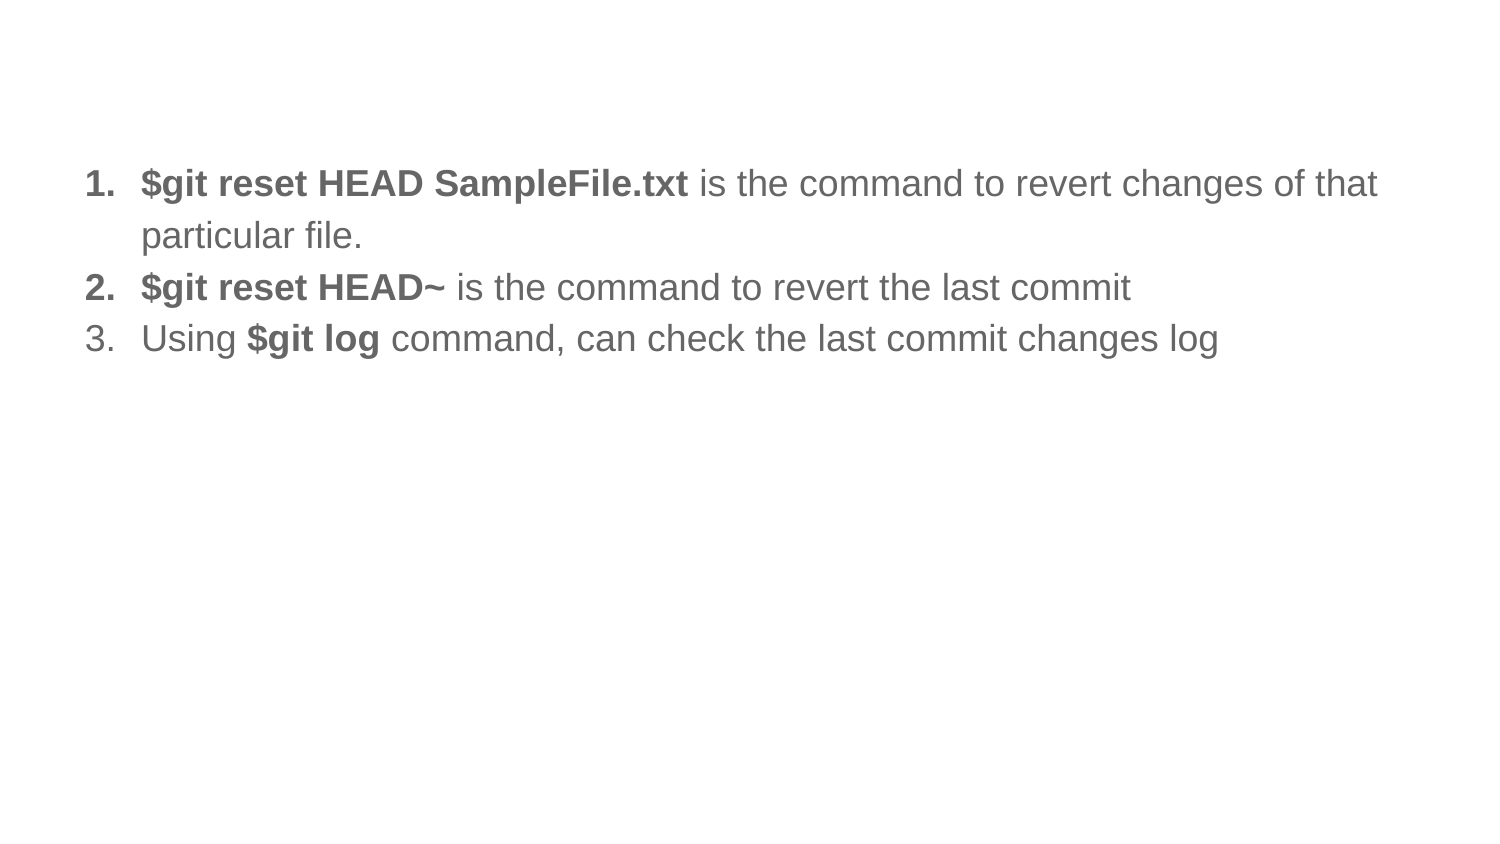

$git reset HEAD SampleFile.txt is the command to revert changes of that particular file.
$git reset HEAD~ is the command to revert the last commit
Using $git log command, can check the last commit changes log